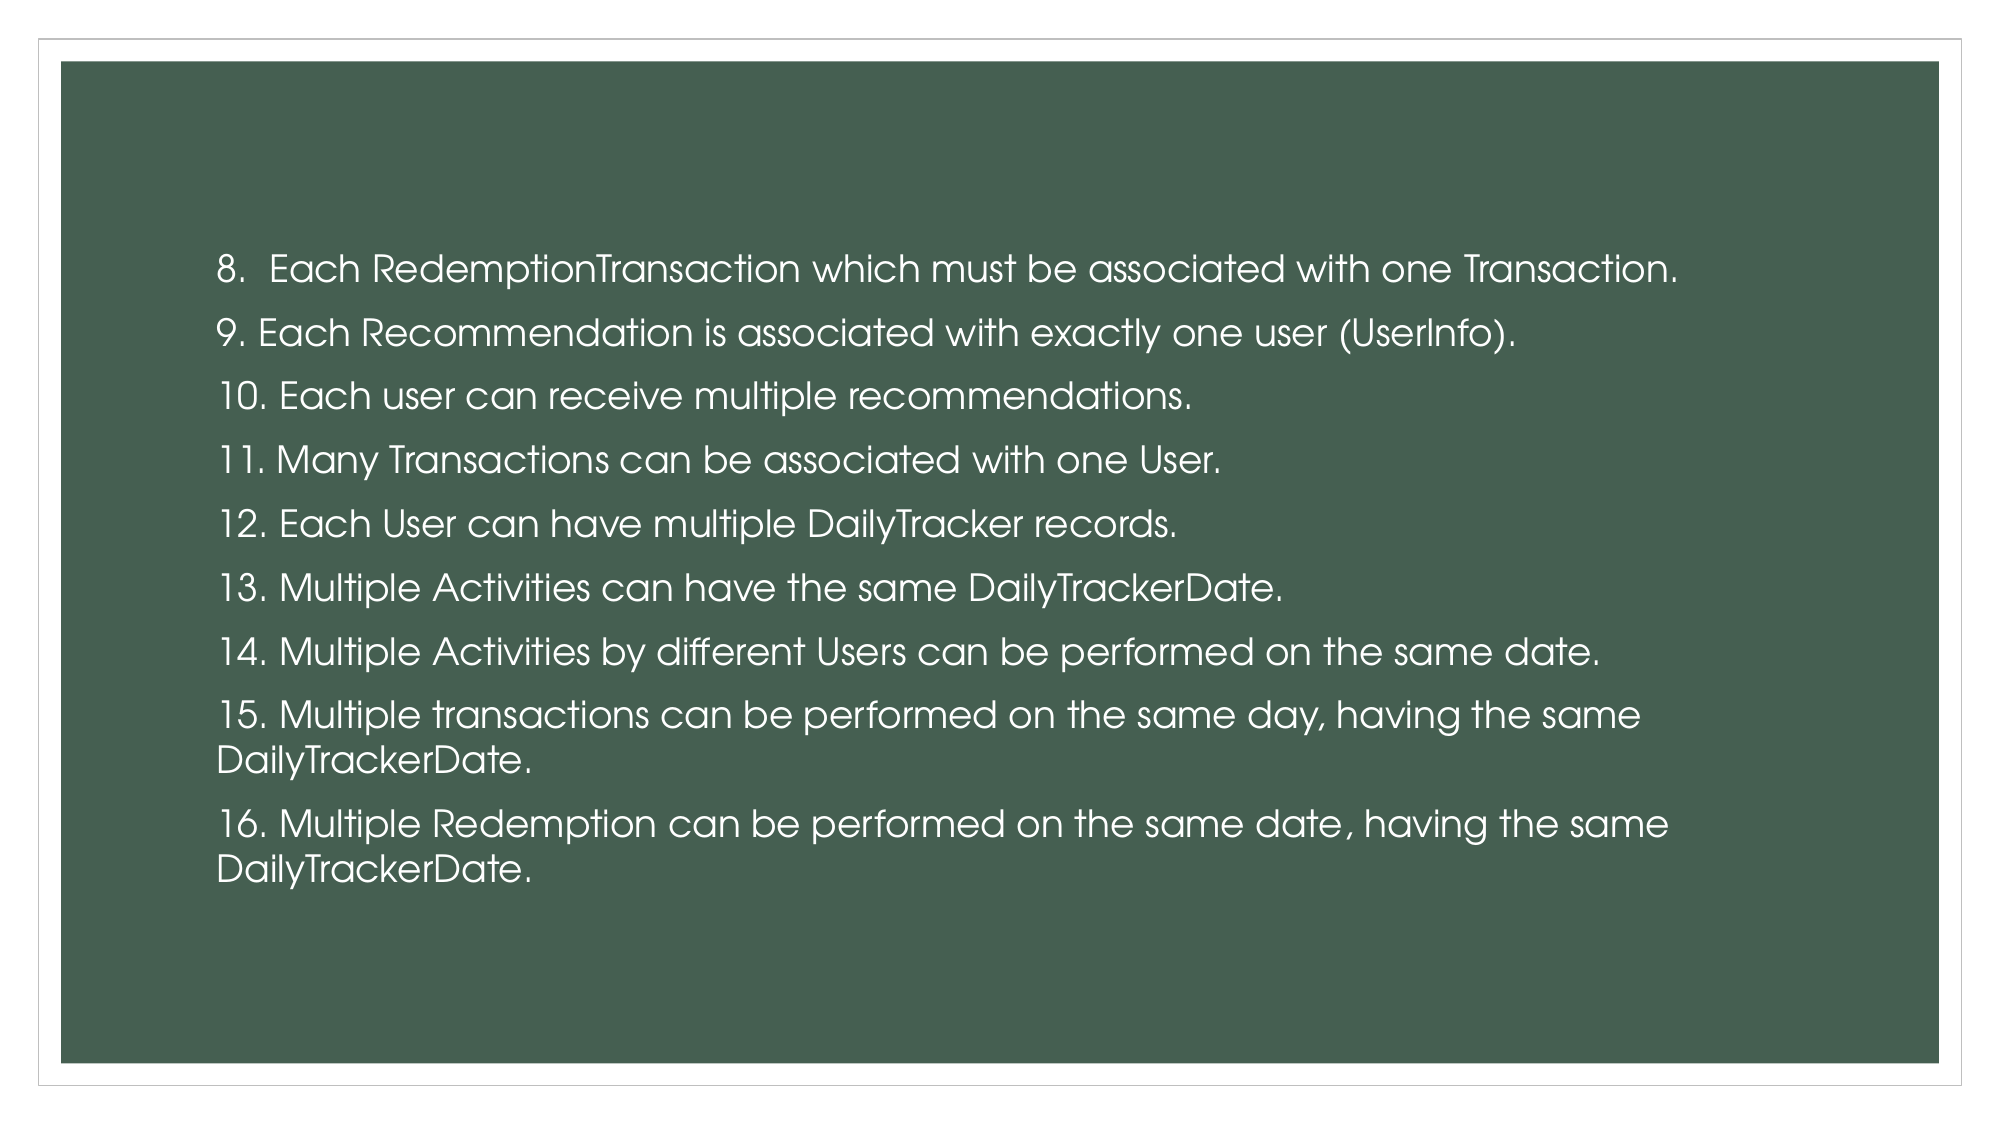

8.  Each RedemptionTransaction which must be associated with one Transaction.​
9. Each Recommendation is associated with exactly one user (UserInfo).​
10. Each user can receive multiple recommendations.​
11. Many Transactions can be associated with one User.​
12. Each User can have multiple DailyTracker records.​
13. Multiple Activities can have the same DailyTrackerDate.​
14. Multiple Activities by different Users can be performed on the same date.​
15. Multiple transactions can be performed on the same day, having the same DailyTrackerDate.​
16. Multiple Redemption can be performed on the same date, having the same DailyTrackerDate.